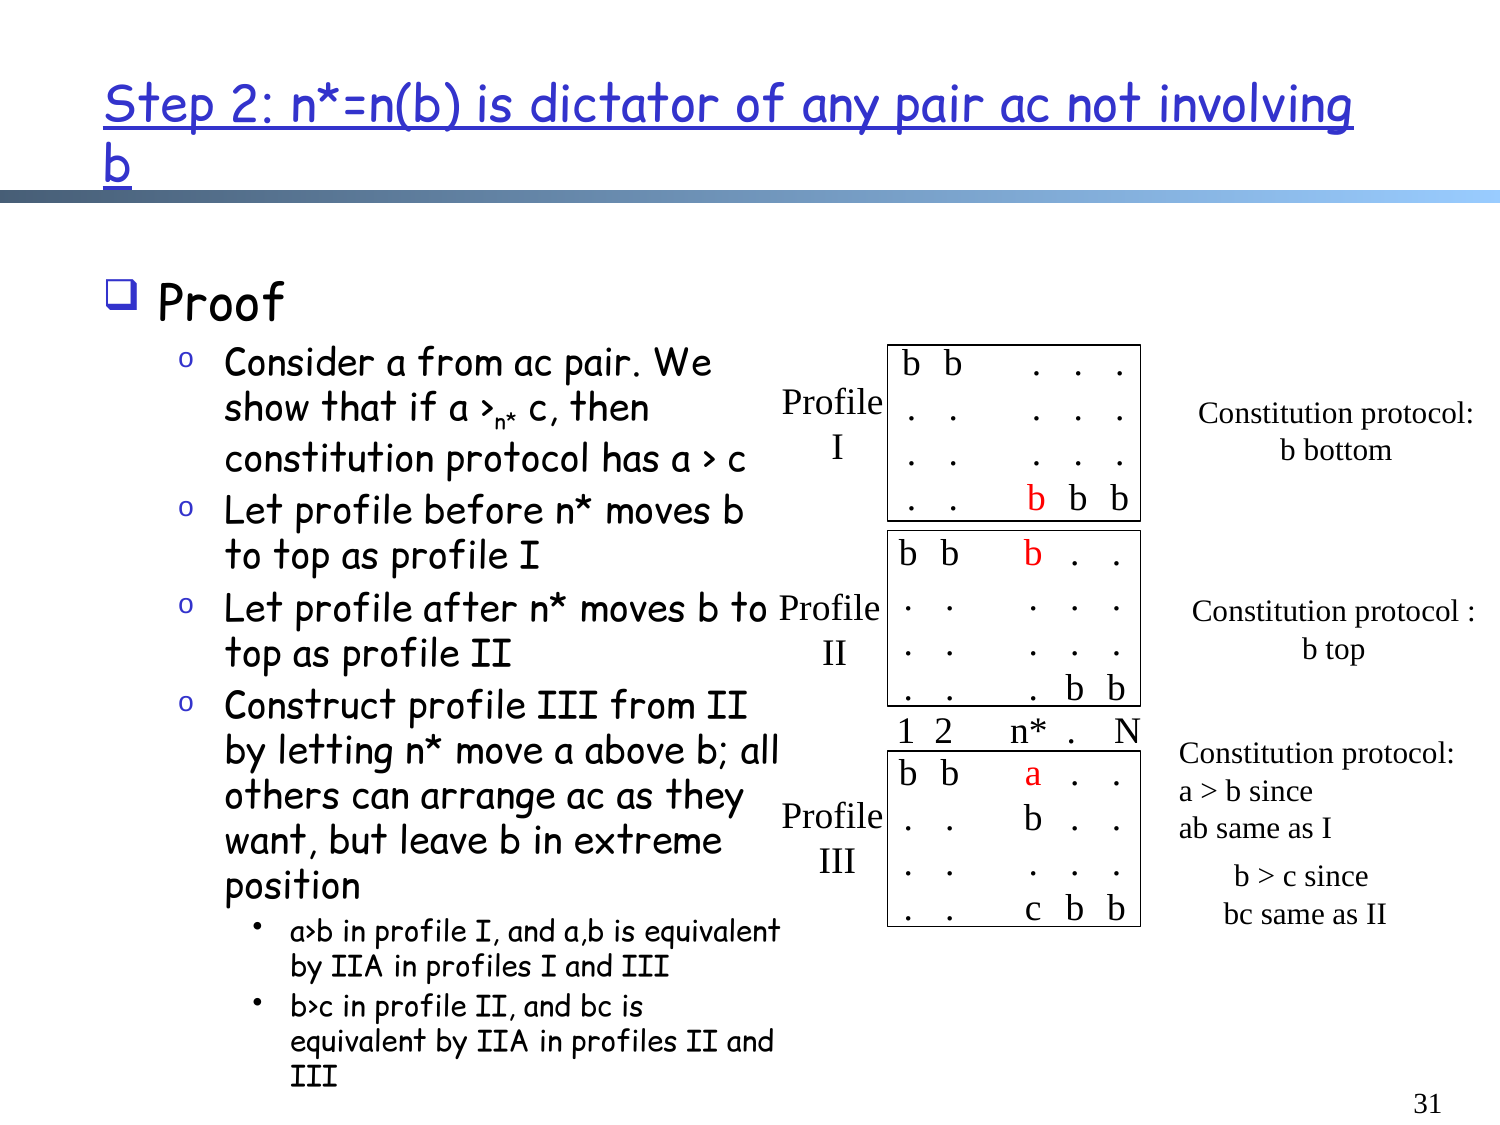

# Step 2: n*=n(b) is dictator of any pair ac not involving b
Proof
Consider a from ac pair. We show that if a >n* c, then constitution protocol has a > c
Let profile before n* moves b to top as profile I
Let profile after n* moves b to top as profile II
Construct profile III from II by letting n* move a above b; all others can arrange ac as they want, but leave b in extreme position
a>b in profile I, and a,b is equivalent by IIA in profiles I and III
b>c in profile II, and bc is equivalent by IIA in profiles II and III

b
.
.
.
b
.
.
.
.
.
.
b
.
.
.
b
.
.
.
b

Profile
I
Constitution protocol:
b bottom
b
.
.
.
b
.
.
.
b
.
.
.
.
.
.
b
.
.
.
b

Profile
II
Constitution protocol :
b top
1  2      n*  .    N
Constitution protocol:
a > b since
ab same as I
b
.
.
.
b
.
.
.
a
b
.
c
.
.
.
b
.
.
.
b

Profile
III
b > c since
bc same as II
31